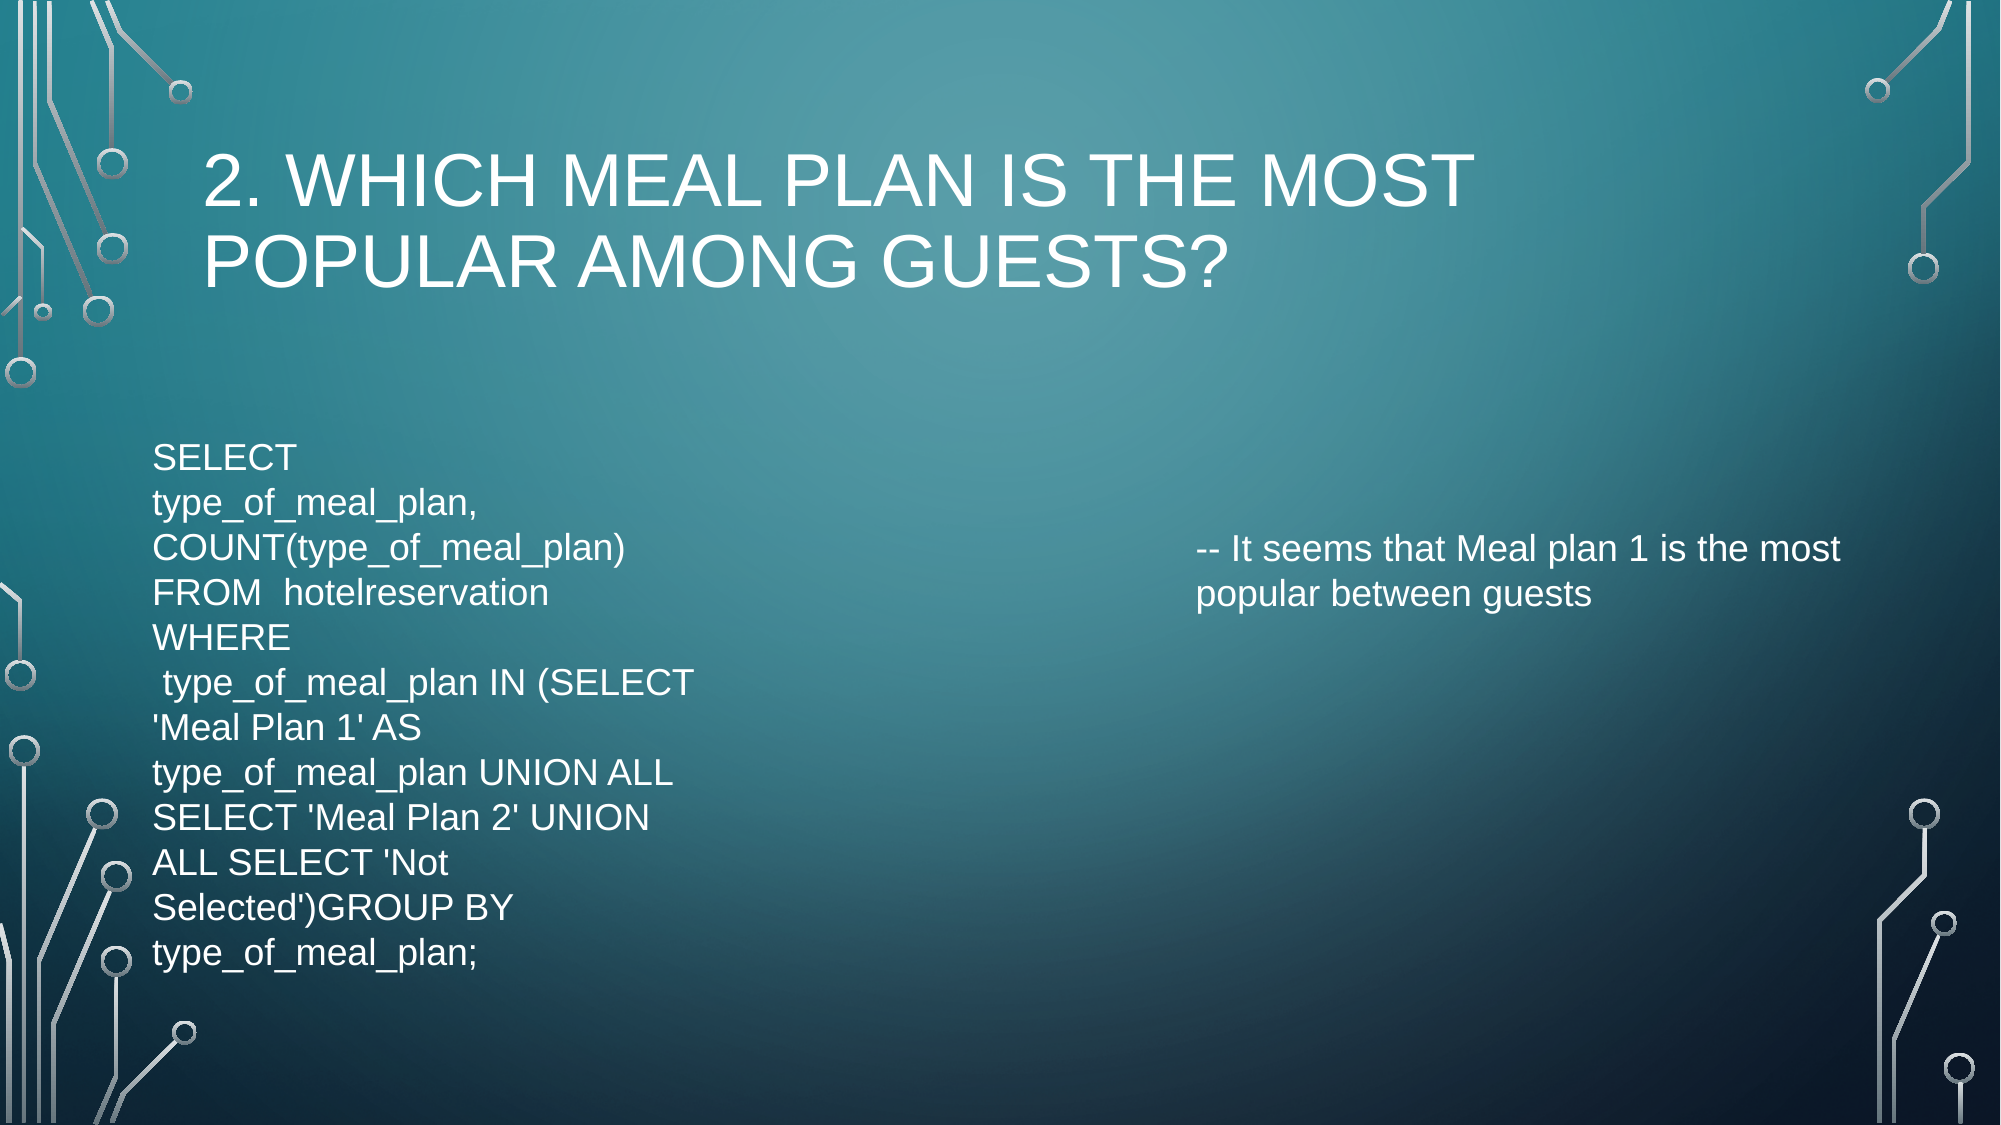

# 2. Which meal plan is the most popular among guests?
SELECT
type_of_meal_plan,
COUNT(type_of_meal_plan)
FROM  hotelreservation
WHERE
 type_of_meal_plan IN (SELECT 'Meal Plan 1' AS type_of_meal_plan UNION ALL SELECT 'Meal Plan 2' UNION ALL SELECT 'Not Selected')GROUP BY type_of_meal_plan;
-- It seems that Meal plan 1 is the most popular between guests